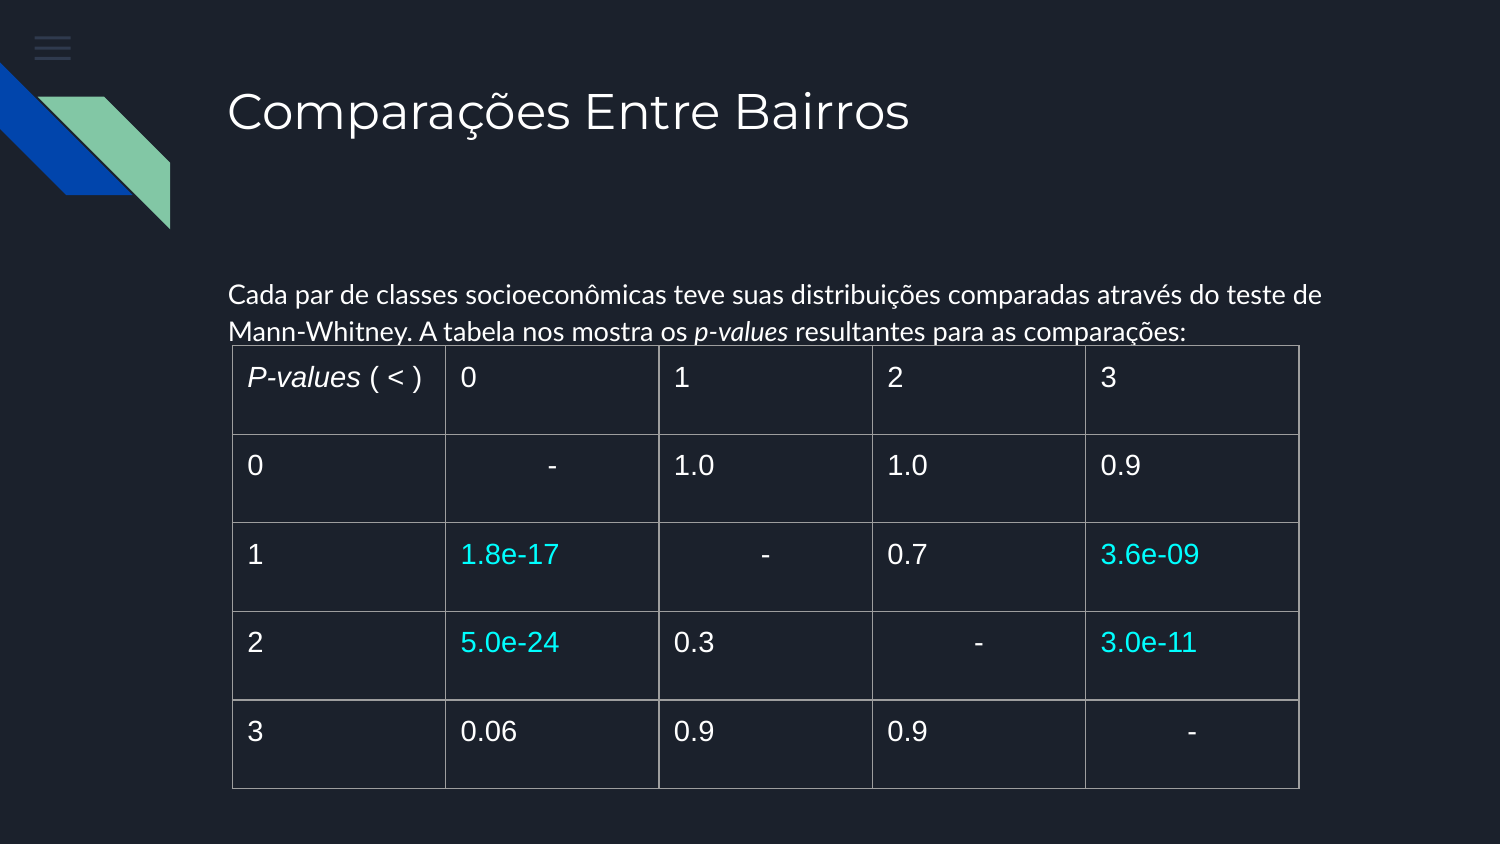

# Comparações Entre Bairros
Cada par de classes socioeconômicas teve suas distribuições comparadas através do teste de Mann-Whitney. A tabela nos mostra os p-values resultantes para as comparações:
| P-values ( < ) | 0 | 1 | 2 | 3 |
| --- | --- | --- | --- | --- |
| 0 | - | 1.0 | 1.0 | 0.9 |
| 1 | 1.8e-17 | - | 0.7 | 3.6e-09 |
| 2 | 5.0e-24 | 0.3 | - | 3.0e-11 |
| 3 | 0.06 | 0.9 | 0.9 | - |